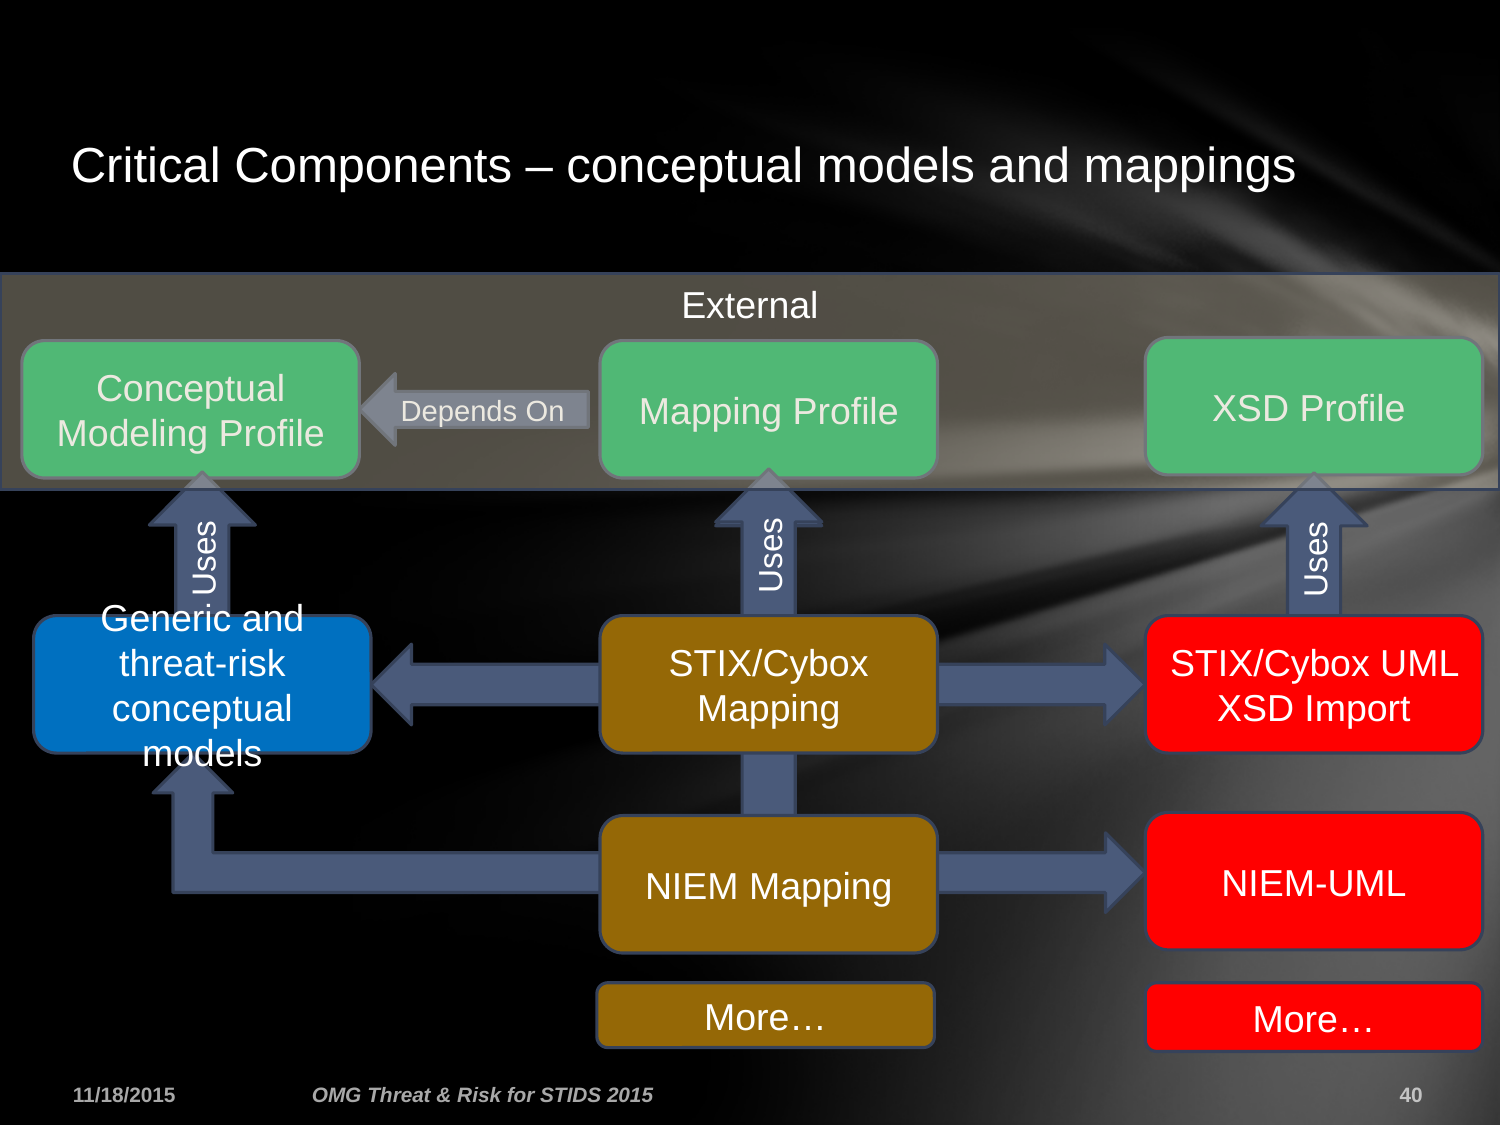

# Critical Components – conceptual models and mappings
External
XSD Profile
Conceptual Modeling Profile
Mapping Profile
Depends On
Uses
Uses
Uses
Uses
Generic and threat-risk conceptual models
STIX/Cybox Mapping
STIX/Cybox UML XSD Import

NIEM-UML
NIEM Mapping
More…
More…
11/18/2015
OMG Threat & Risk for STIDS 2015
40